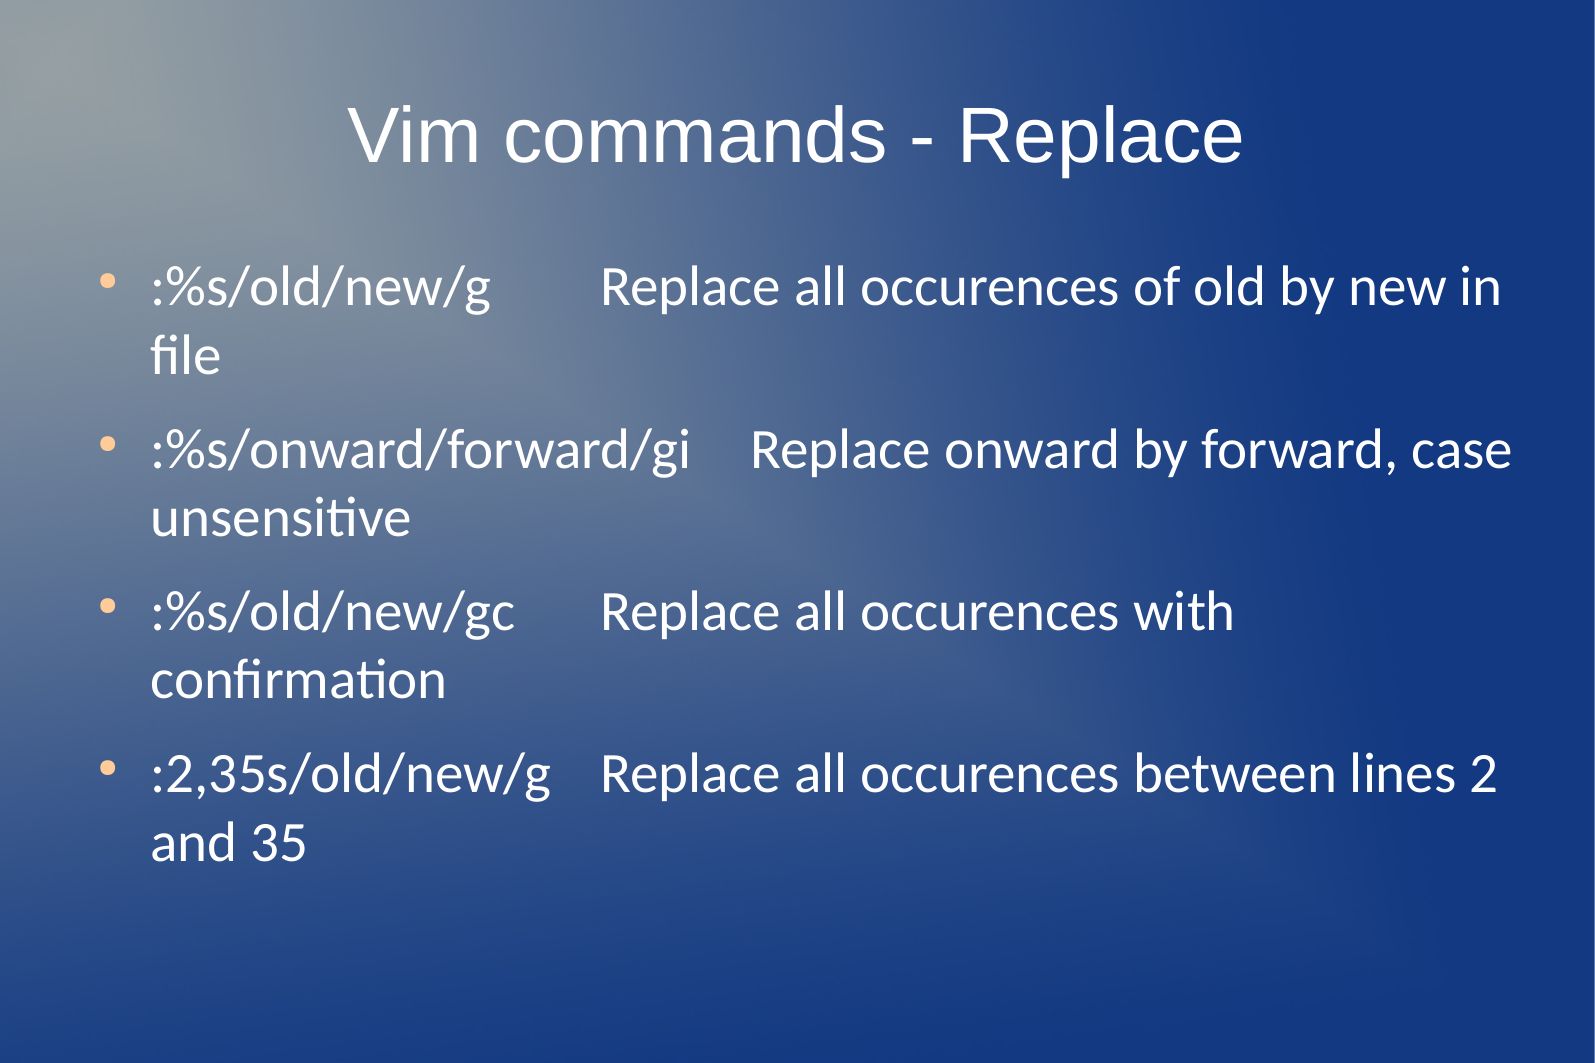

Vim commands - Replace
:%s/old/new/g 	Replace all occurences of old by new in file
:%s/onward/forward/gi 	Replace onward by forward, case unsensitive
:%s/old/new/gc 	Replace all occurences with confirmation
:2,35s/old/new/g 	Replace all occurences between lines 2 and 35